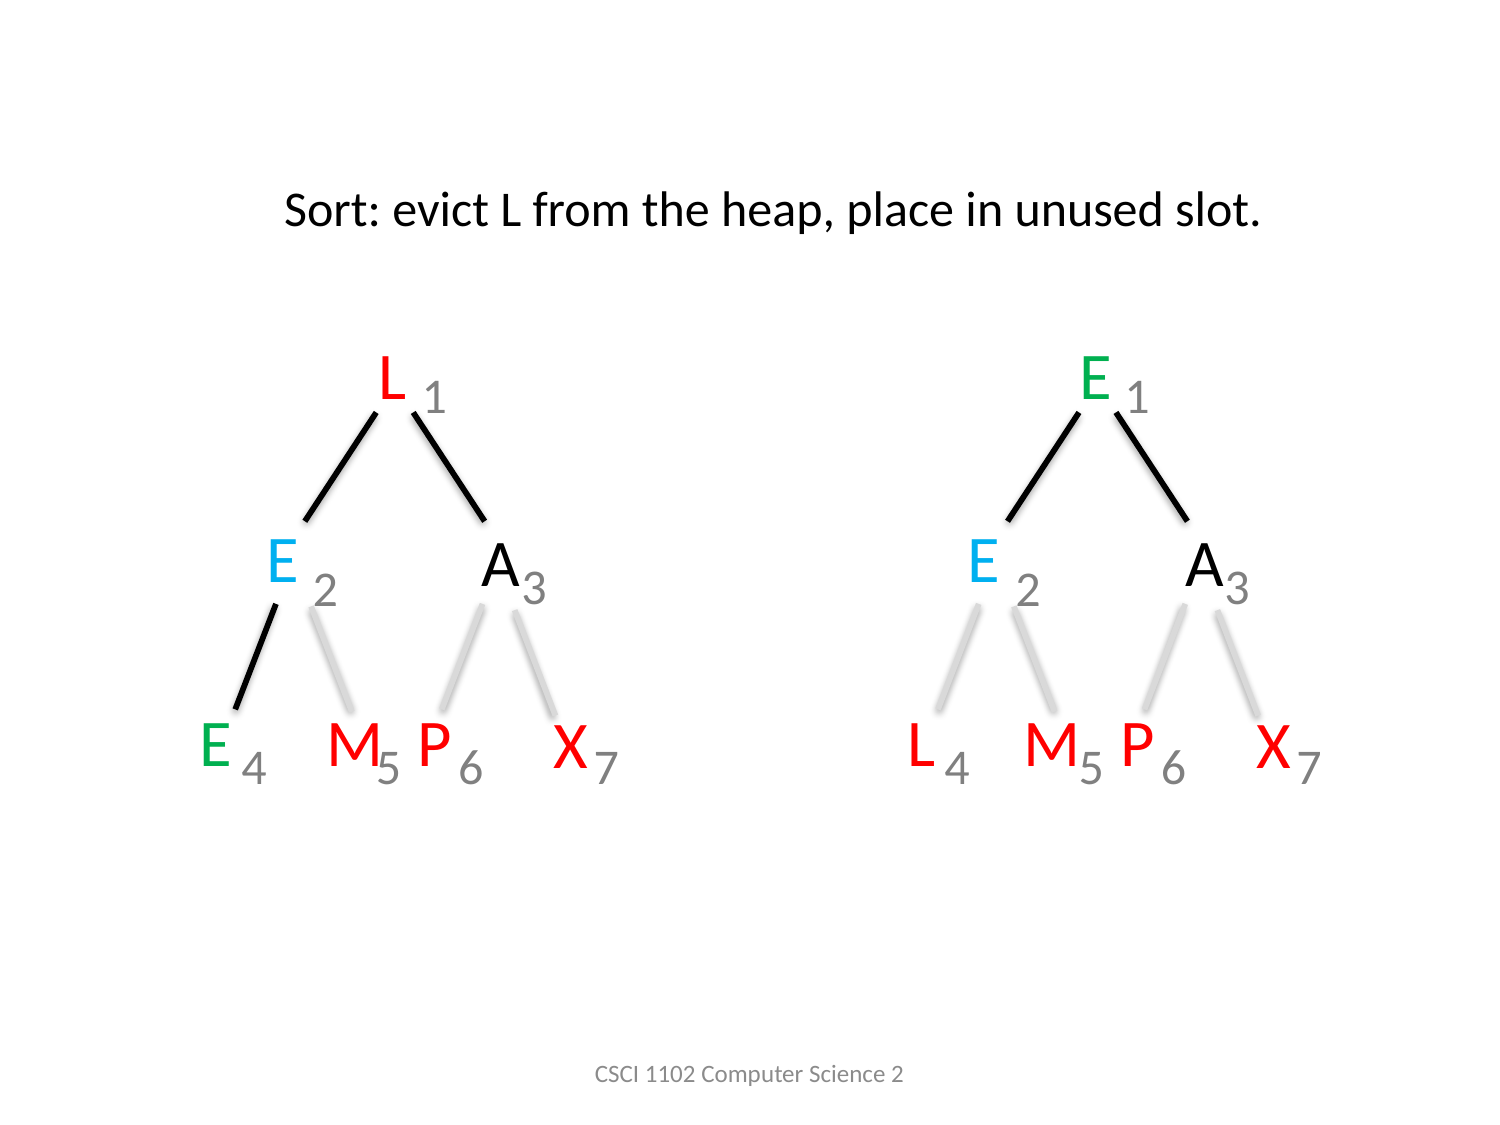

Sort: evict L from the heap, place in unused slot.
L
E
E
M
A
P
X
1
3
2
4
5
6
7
E
E
L
M
A
P
X
1
3
2
4
5
6
7
CSCI 1102 Computer Science 2